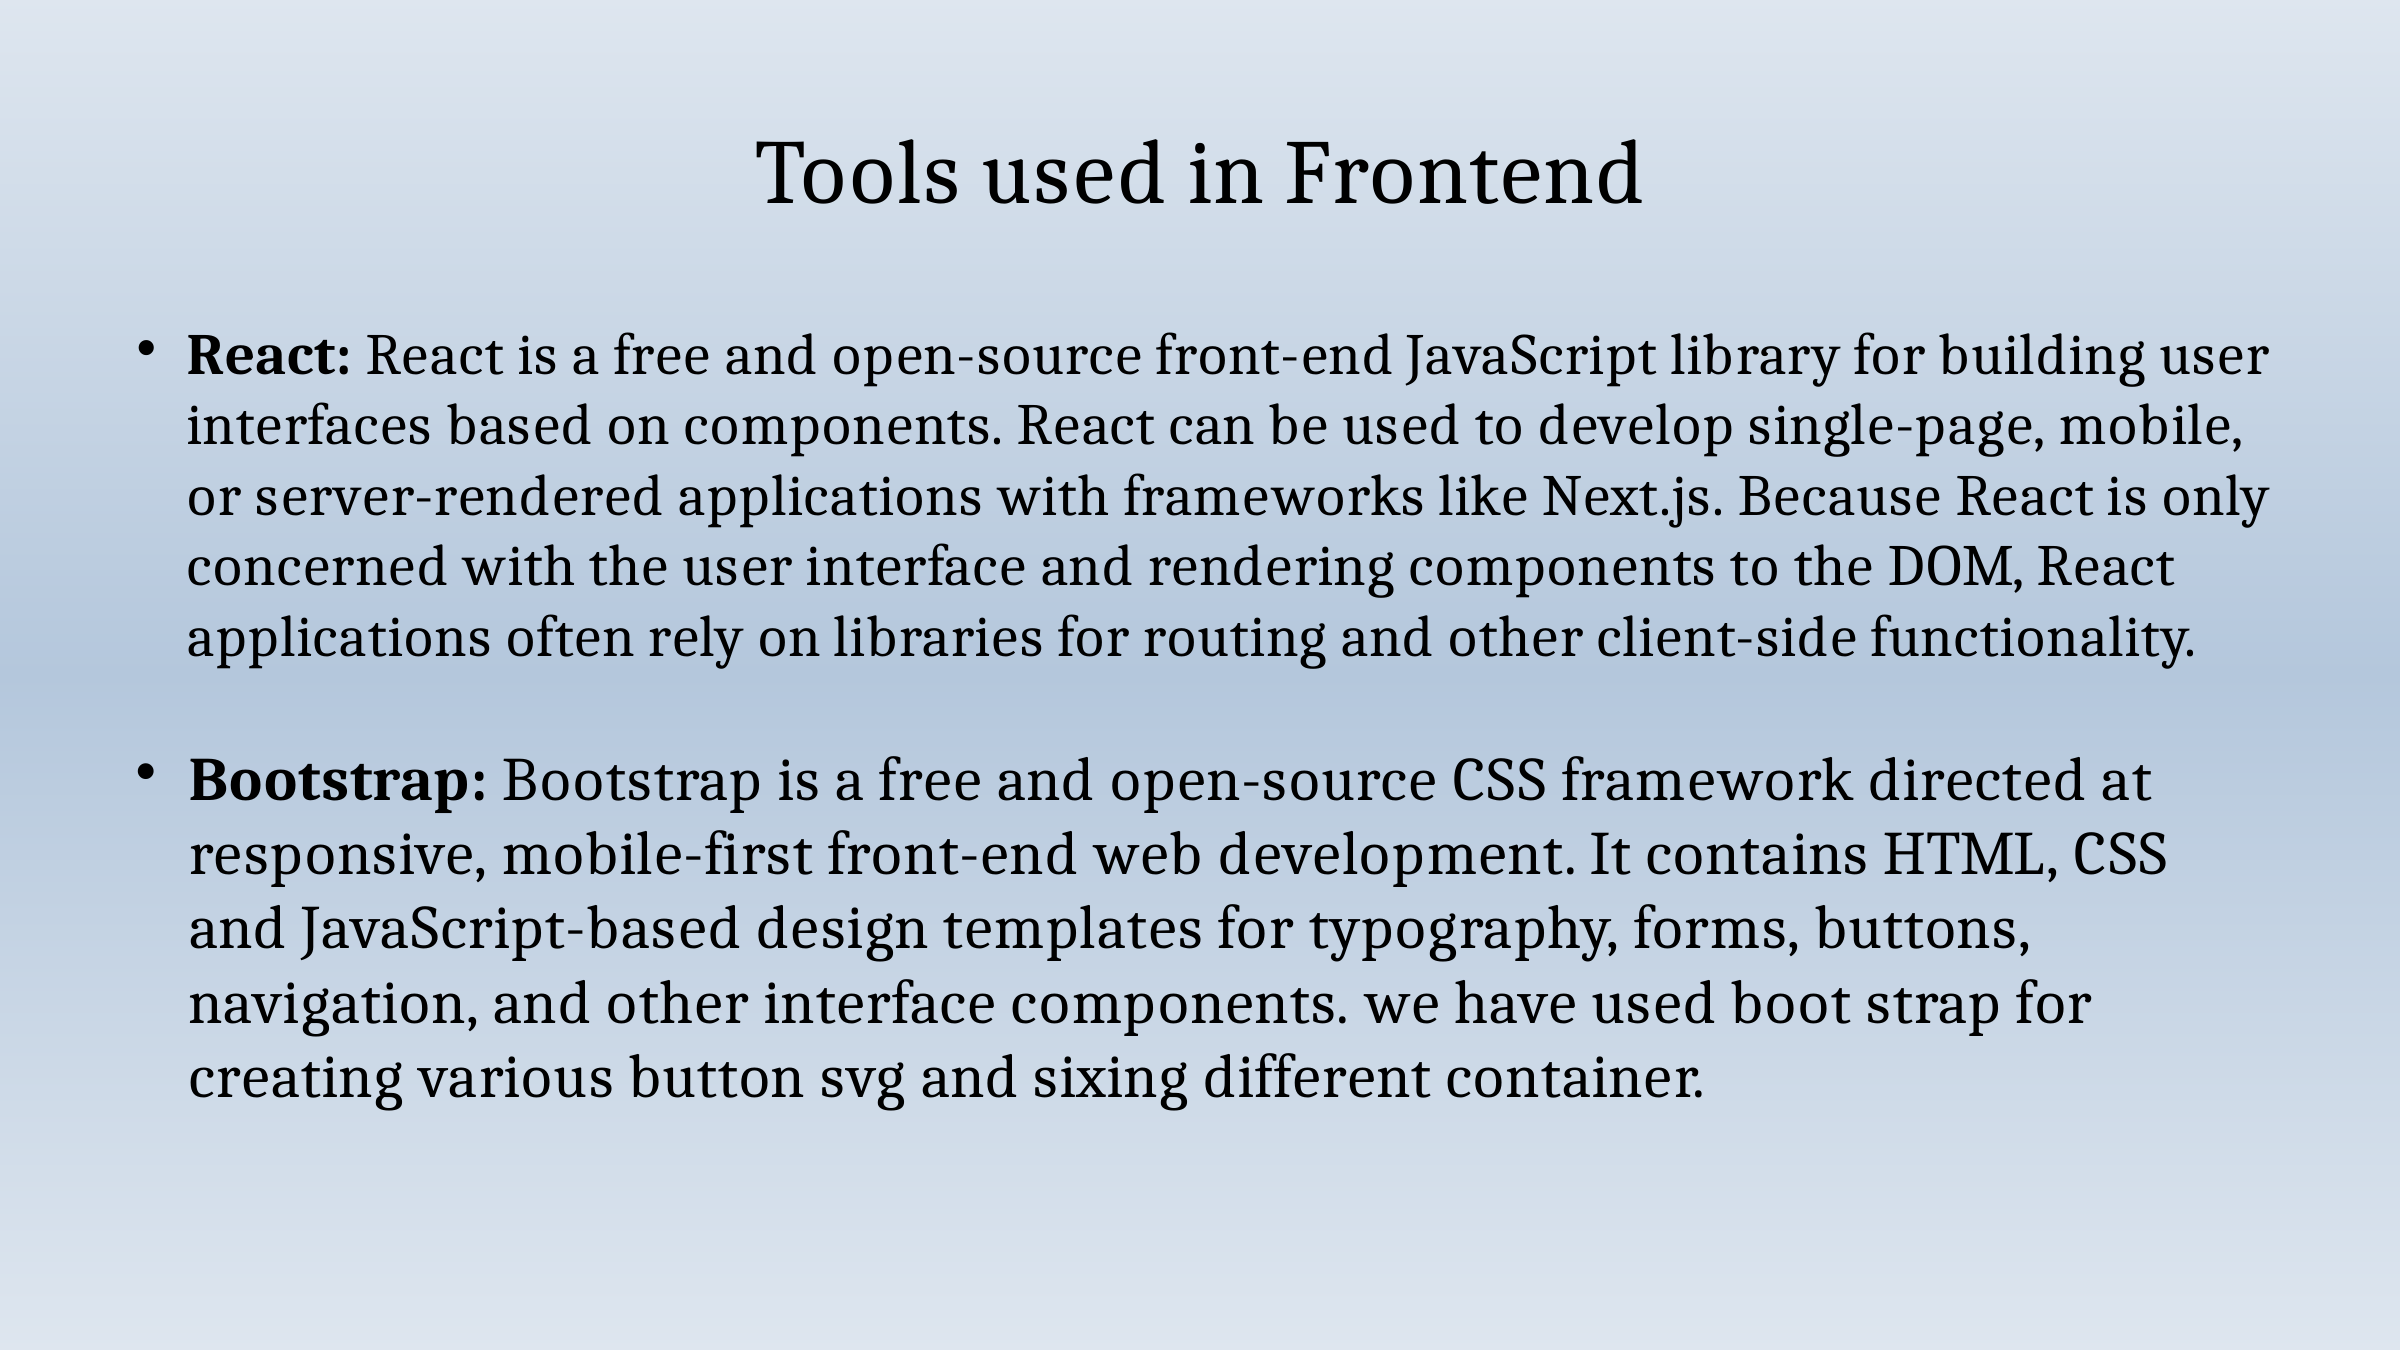

# Tools used in Frontend
React: React is a free and open-source front-end JavaScript library for building user interfaces based on components. React can be used to develop single-page, mobile, or server-rendered applications with frameworks like Next.js. Because React is only concerned with the user interface and rendering components to the DOM, React applications often rely on libraries for routing and other client-side functionality.
Bootstrap: Bootstrap is a free and open-source CSS framework directed at responsive, mobile-first front-end web development. It contains HTML, CSS and JavaScript-based design templates for typography, forms, buttons, navigation, and other interface components. we have used boot strap for creating various button svg and sixing different container.